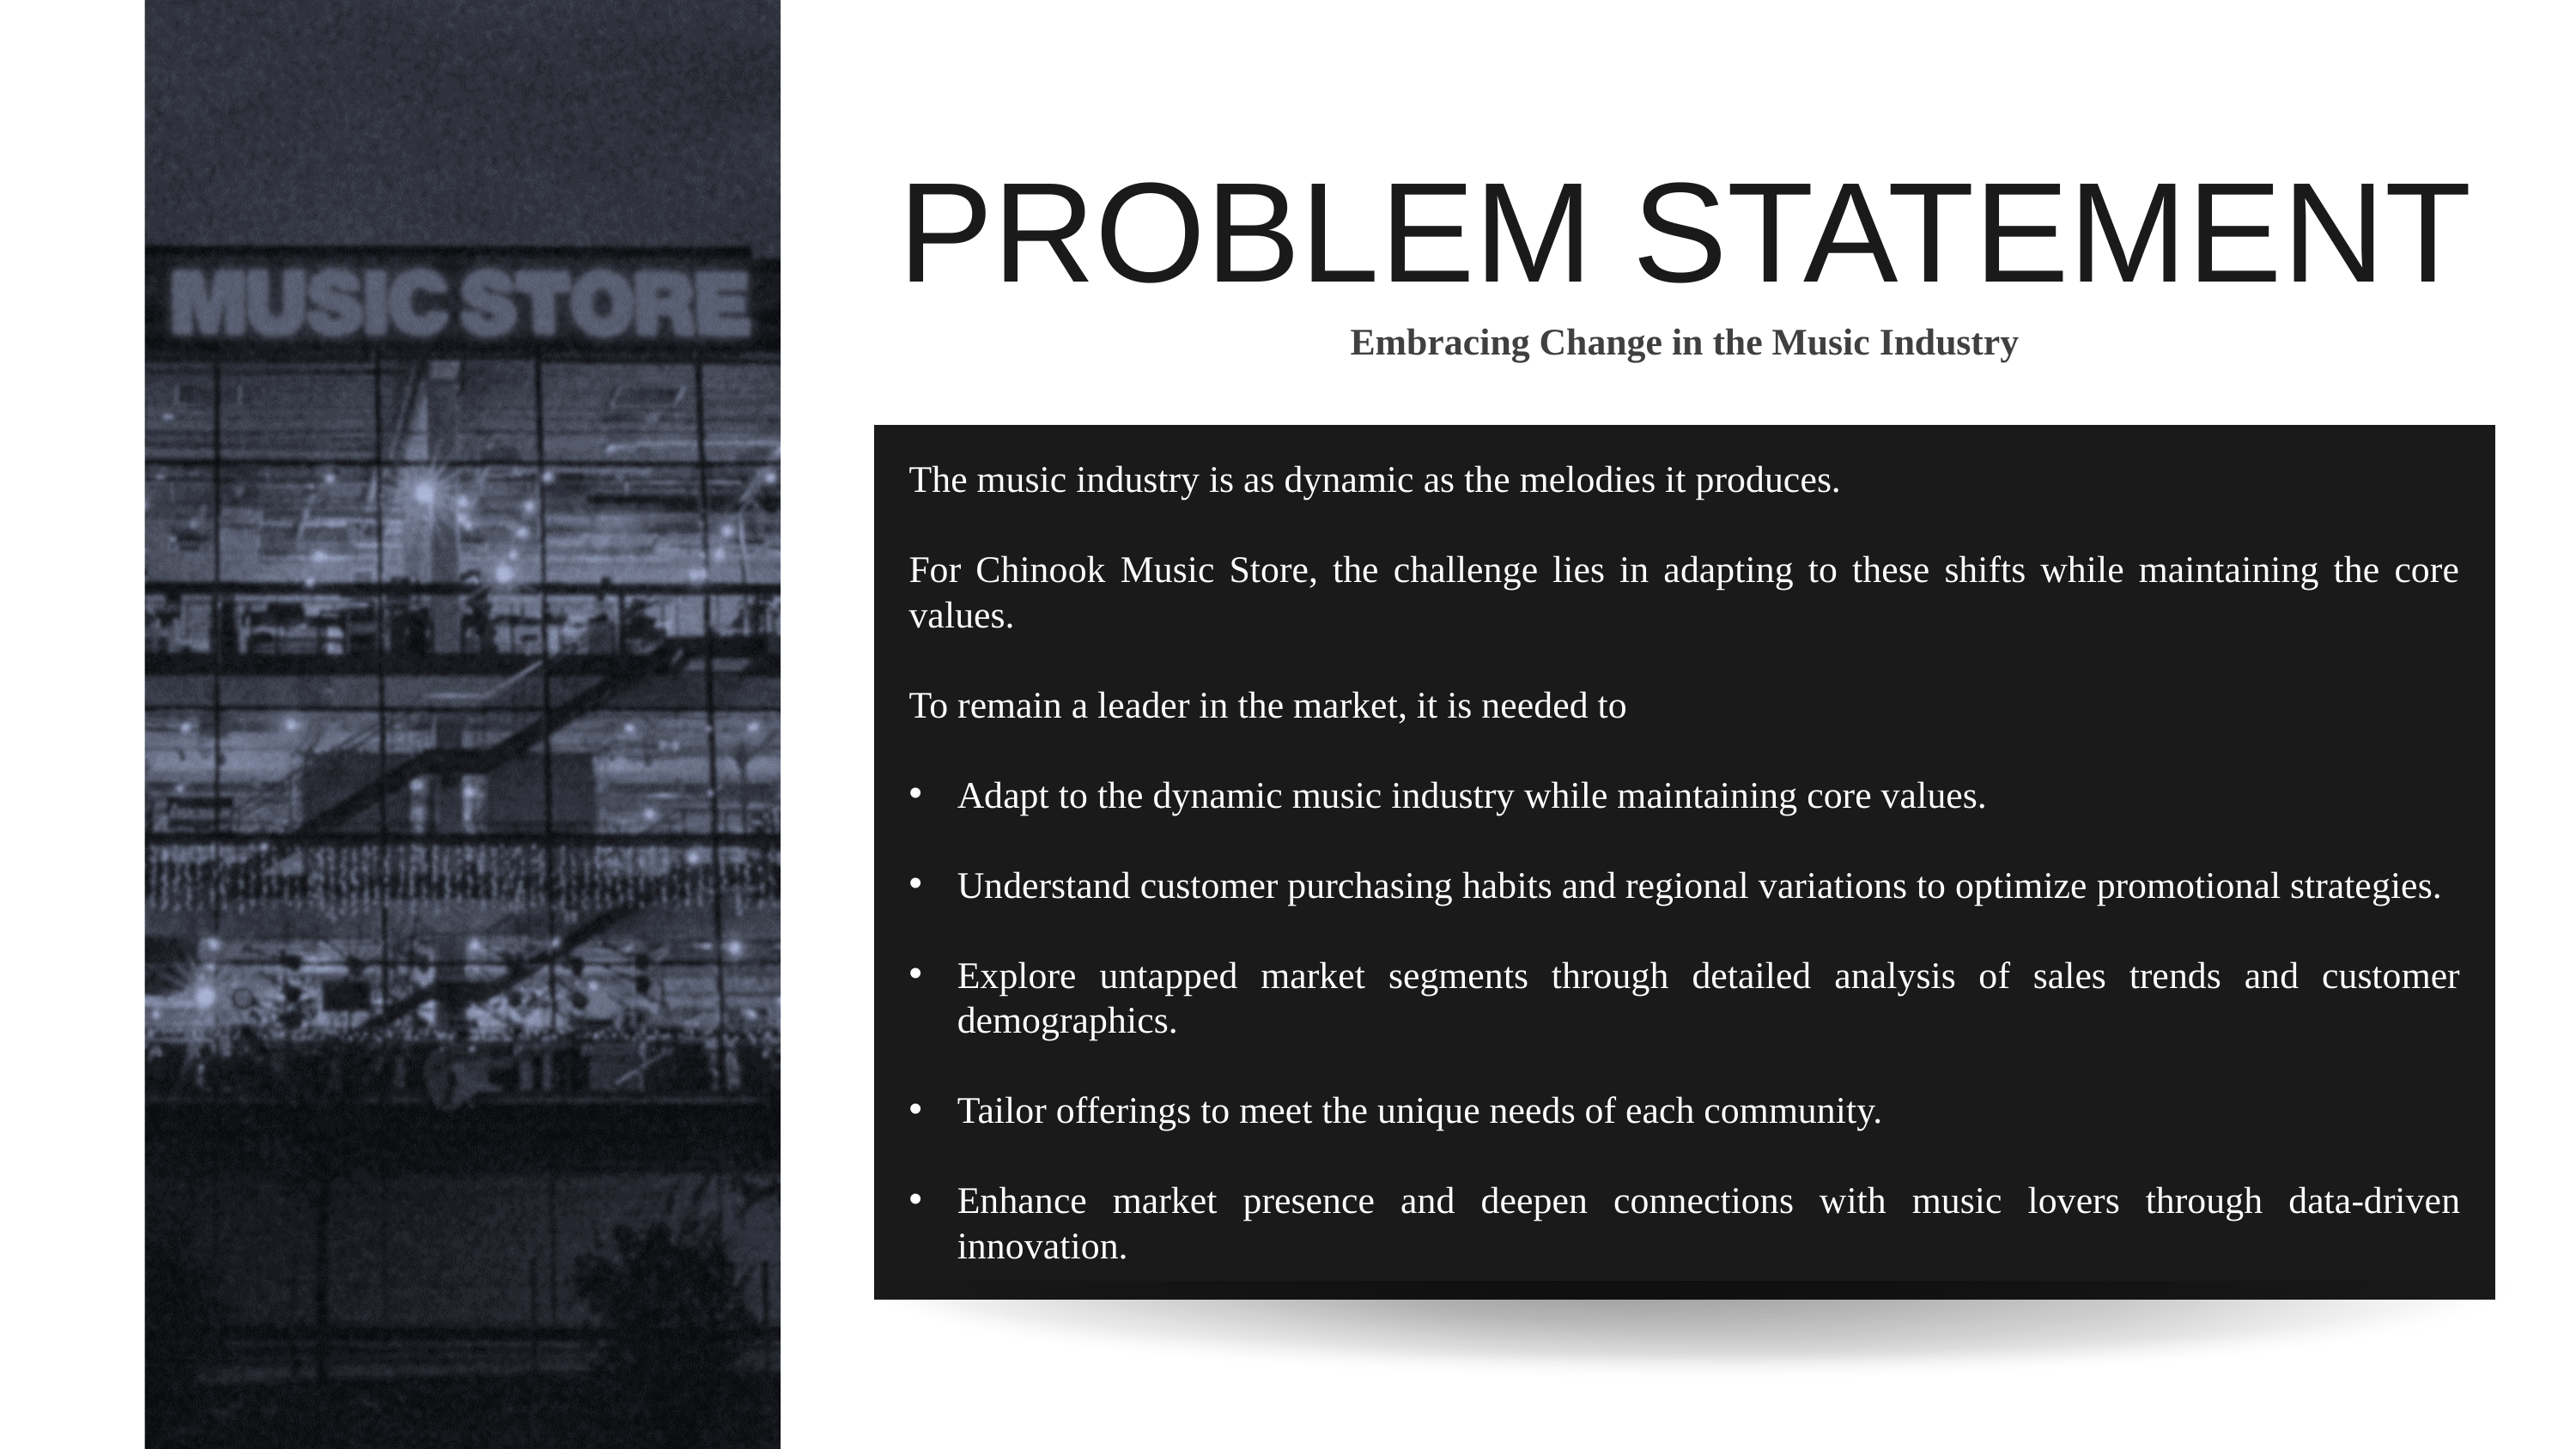

PROBLEM STATEMENT
Embracing Change in the Music Industry

The music industry is as dynamic as the melodies it produces.

For Chinook Music Store, the challenge lies in adapting to these shifts while maintaining the core values.

To remain a leader in the market, it is needed to

Adapt to the dynamic music industry while maintaining core values.

Understand customer purchasing habits and regional variations to optimize promotional strategies.

Explore untapped market segments through detailed analysis of sales trends and customer demographics.

Tailor offerings to meet the unique needs of each community.

Enhance market presence and deepen connections with music lovers through data-driven innovation.